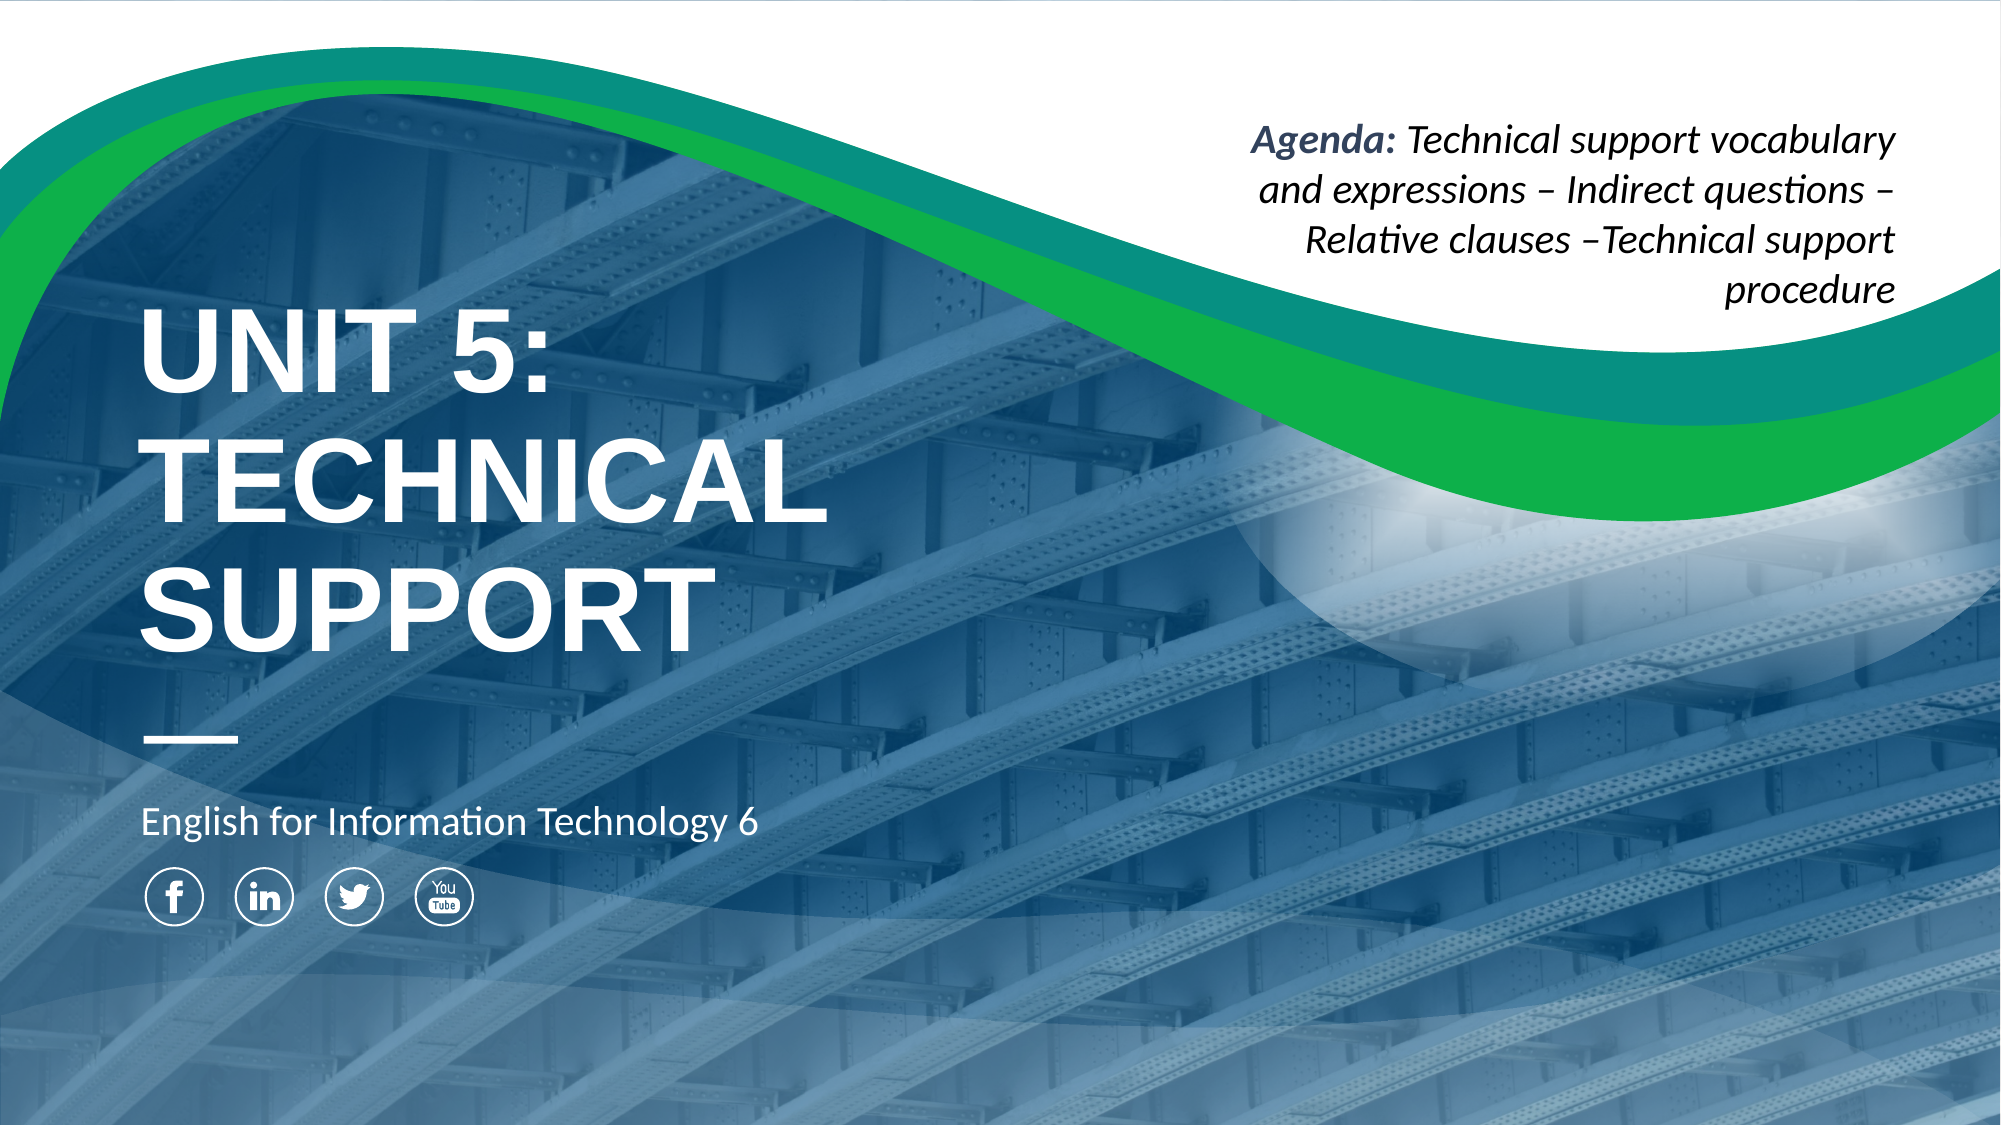

Agenda: Technical support vocabulary and expressions – Indirect questions – Relative clauses –Technical support procedure
# UNIT 5: TECHNICAL SUPPORT
English for Information Technology 6